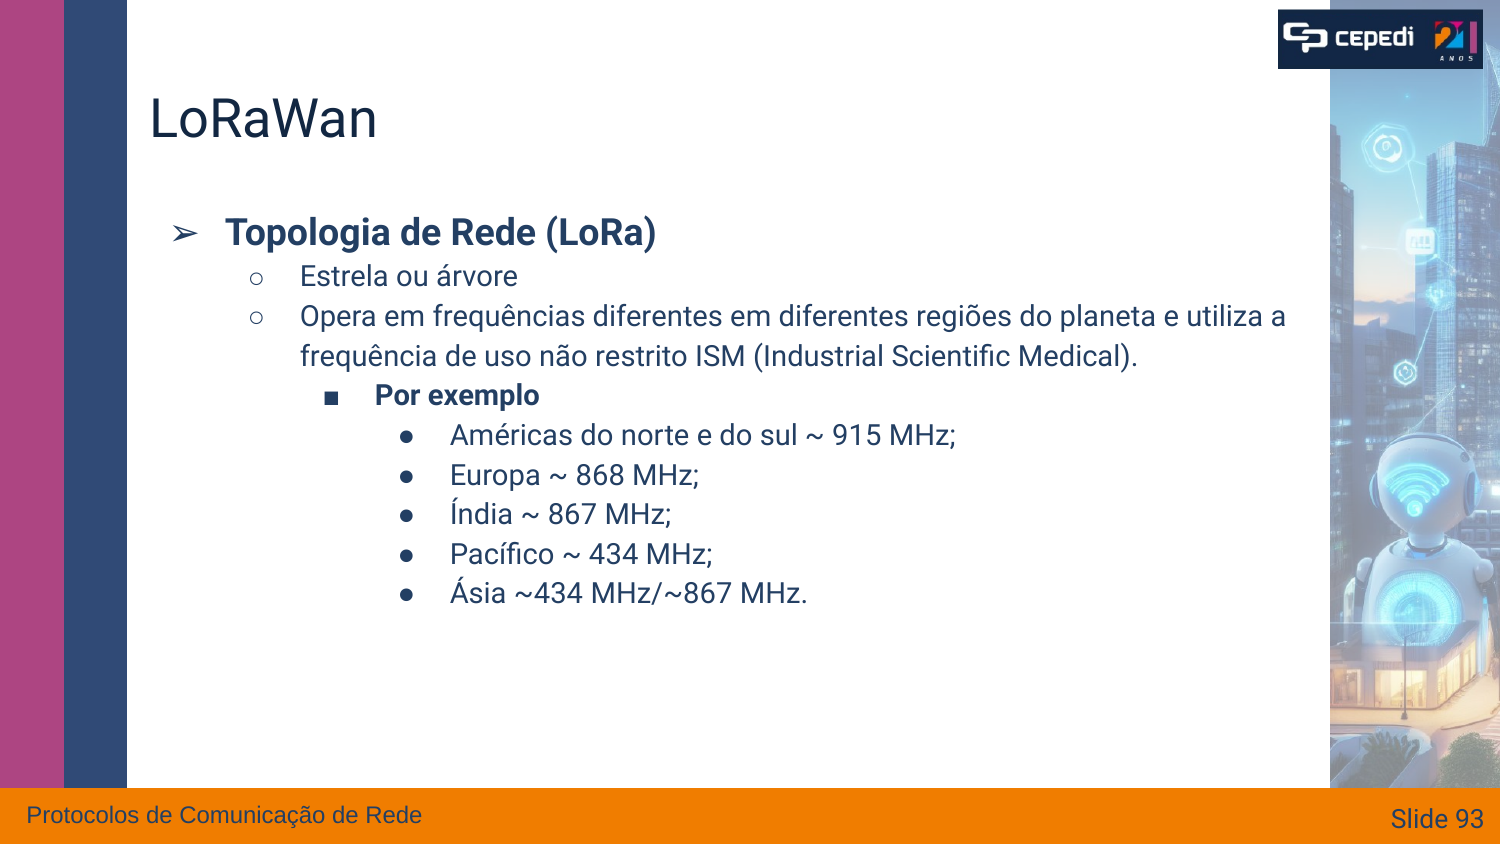

# LoRaWan
Topologia de Rede (LoRa)
Estrela ou árvore
Opera em frequências diferentes em diferentes regiões do planeta e utiliza a frequência de uso não restrito ISM (Industrial Scientific Medical).
Por exemplo
Américas do norte e do sul ~ 915 MHz;
Europa ~ 868 MHz;
Índia ~ 867 MHz;
Pacífico ~ 434 MHz;
Ásia ~434 MHz/~867 MHz.
Protocolos de Comunicação de Rede
Slide 93